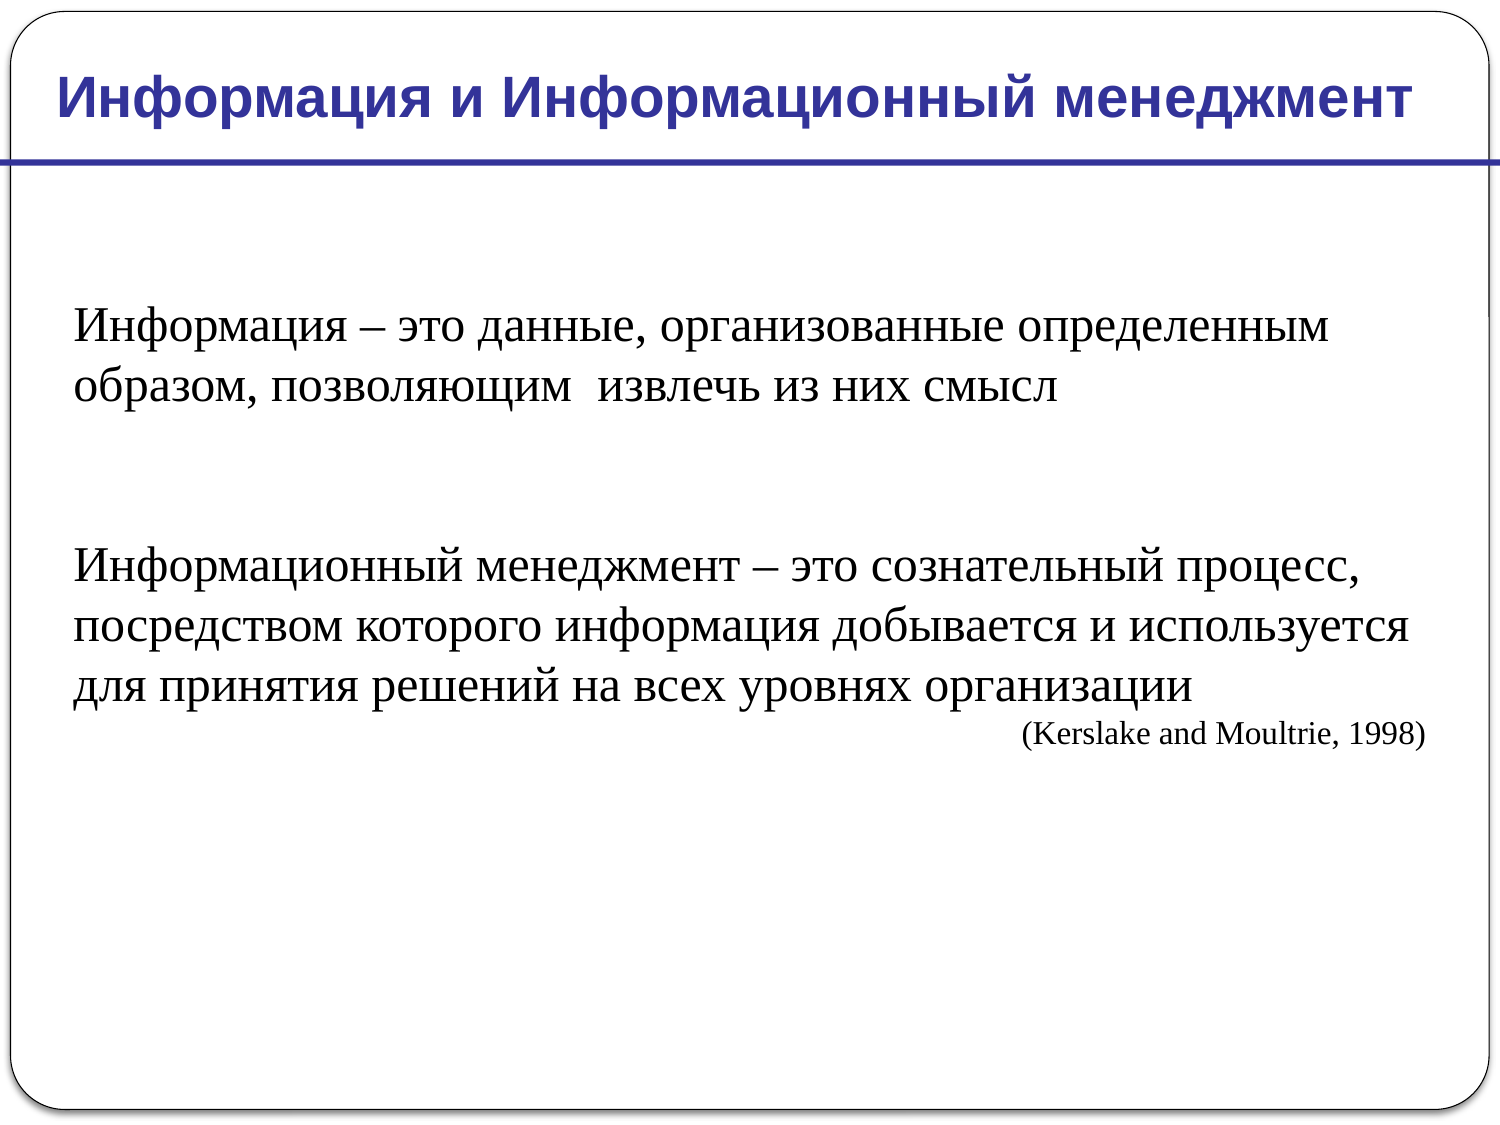

Информация и Информационный менеджмент

Информация – это данные, организованные определенным образом, позволяющим  извлечь из них смысл

Информационный менеджмент – это сознательный процесс, посредством которого информация добывается и используется для принятия решений на всех уровнях организации
(Kerslake and Moultrie, 1998)